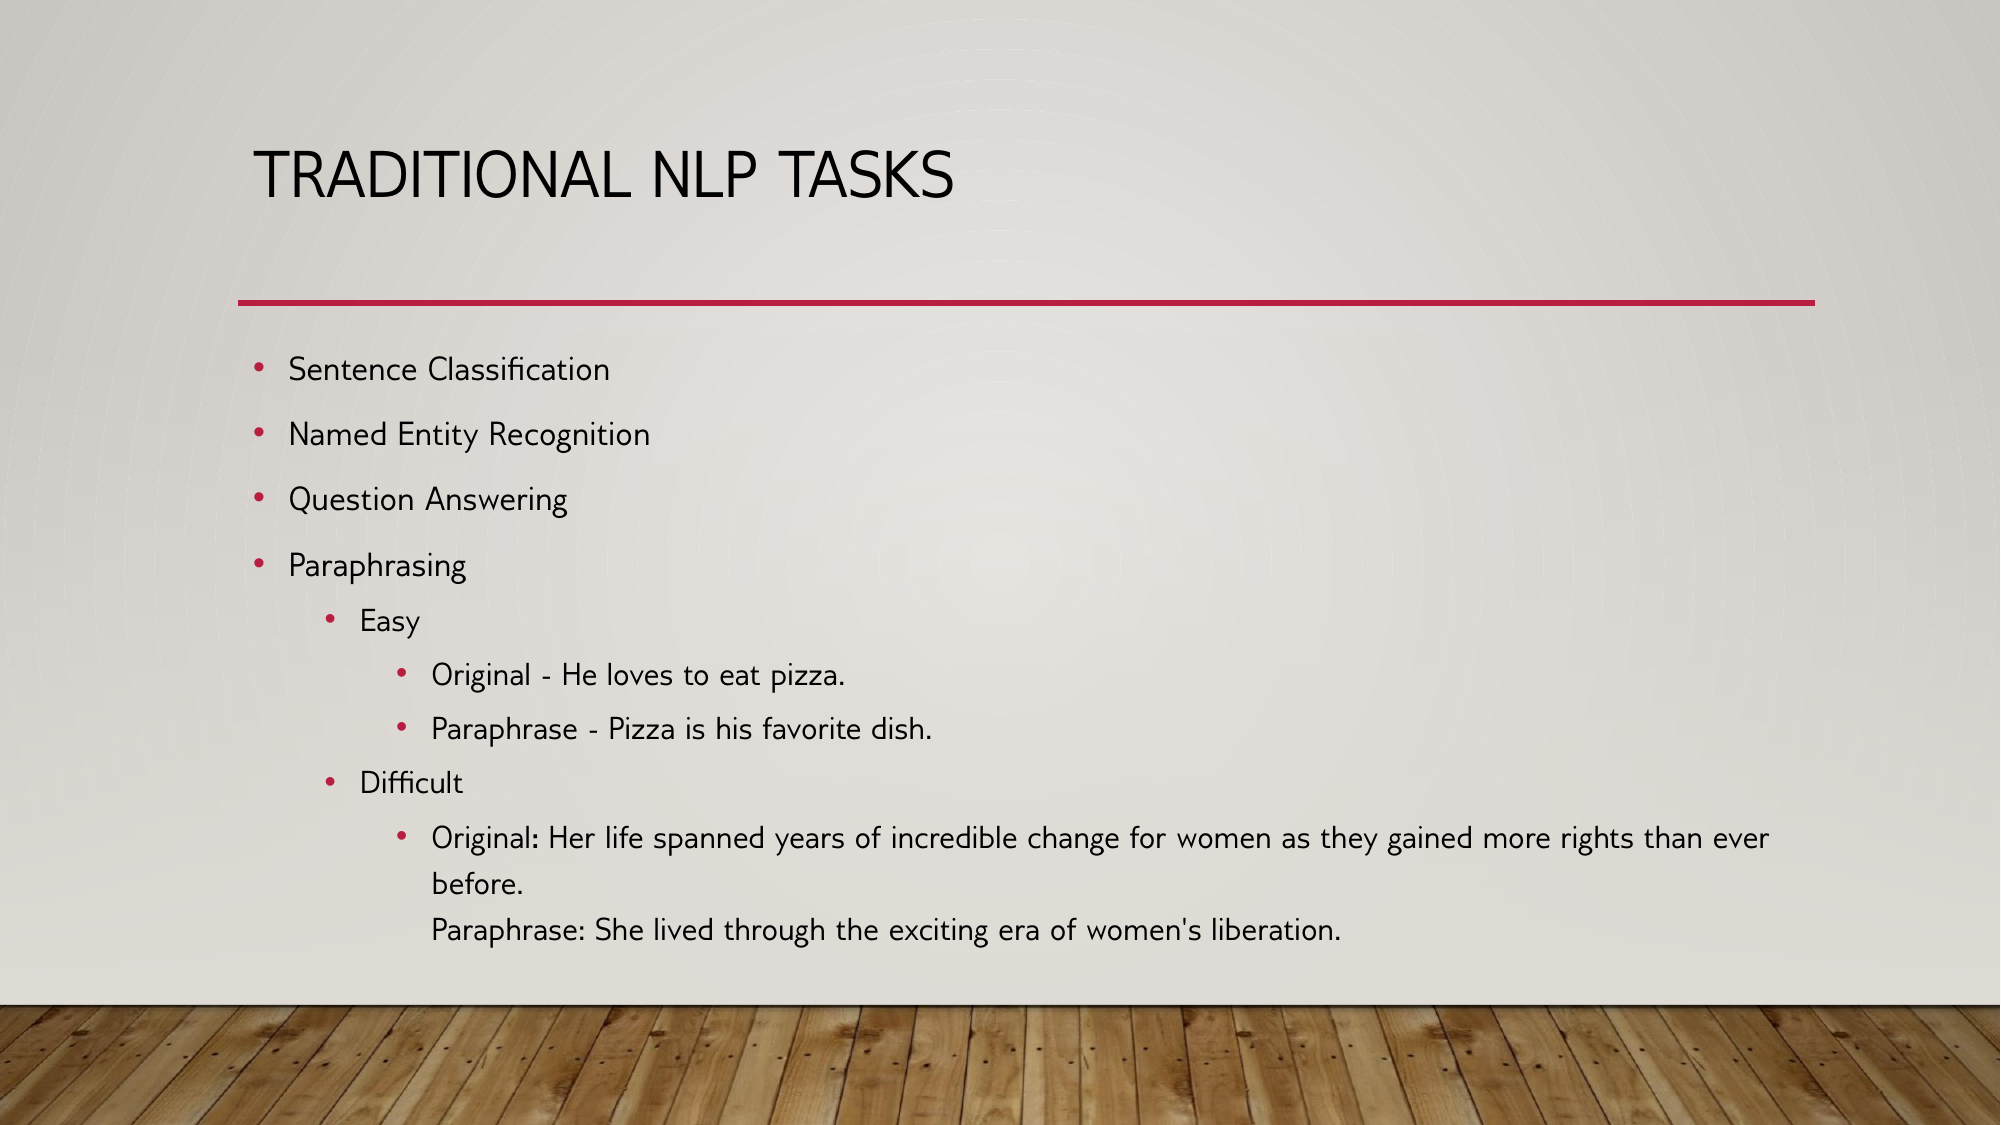

# TRADITIONAL NLP TASKS
Sentence Classification
Named Entity Recognition
Question Answering
Paraphrasing
Easy
Original - He loves to eat pizza.
Paraphrase - Pizza is his favorite dish.
Difficult
Original: Her life spanned years of incredible change for women as they gained more rights than ever before.
Paraphrase: She lived through the exciting era of women's liberation.